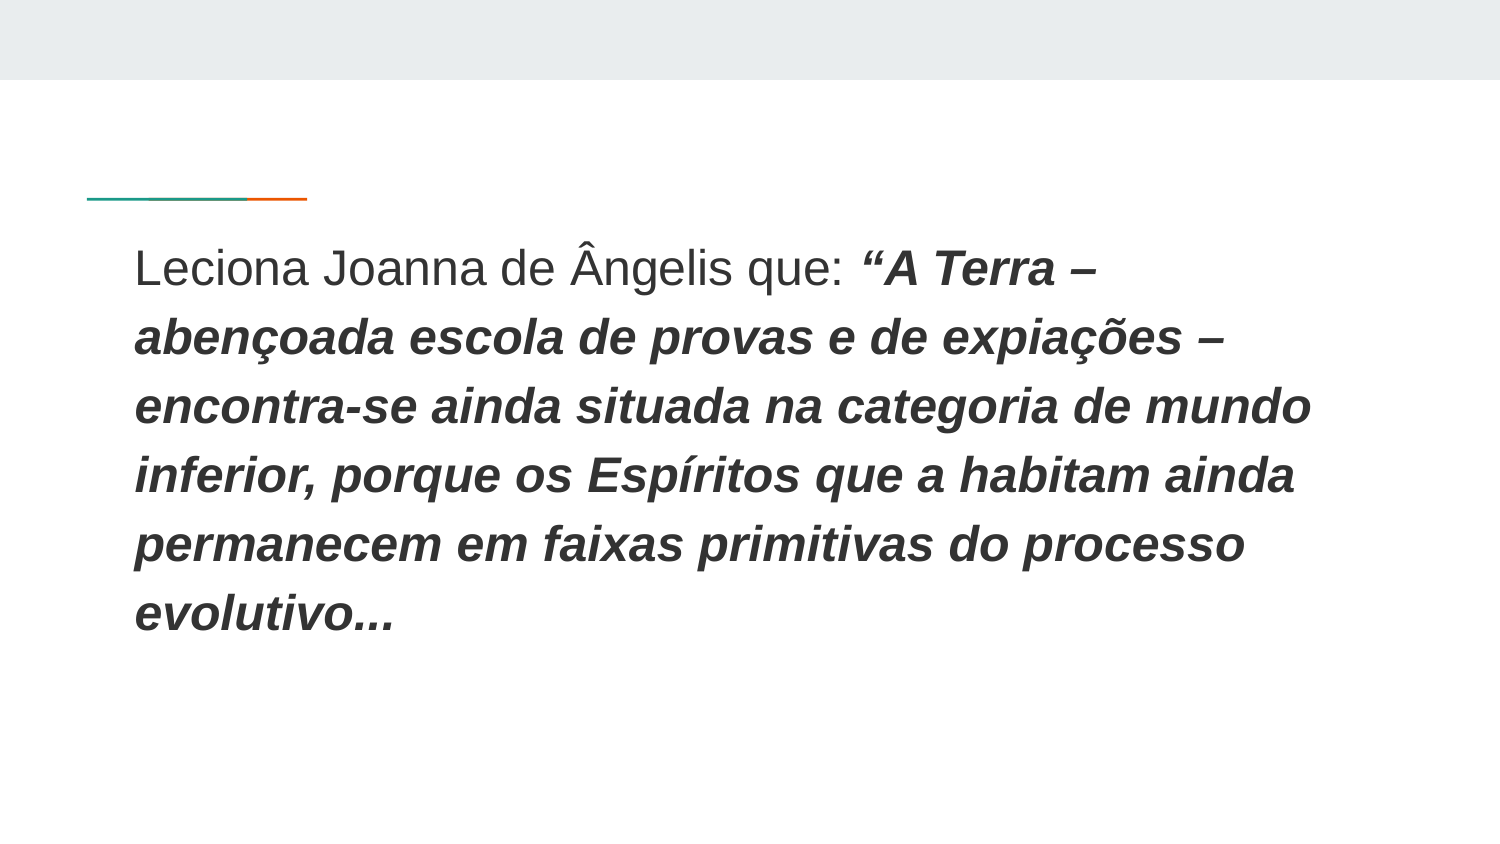

Leciona Joanna de Ângelis que: “A Terra – abençoada escola de provas e de expiações – encontra-se ainda situada na categoria de mundo inferior, porque os Espíritos que a habitam ainda permanecem em faixas primitivas do processo evolutivo...